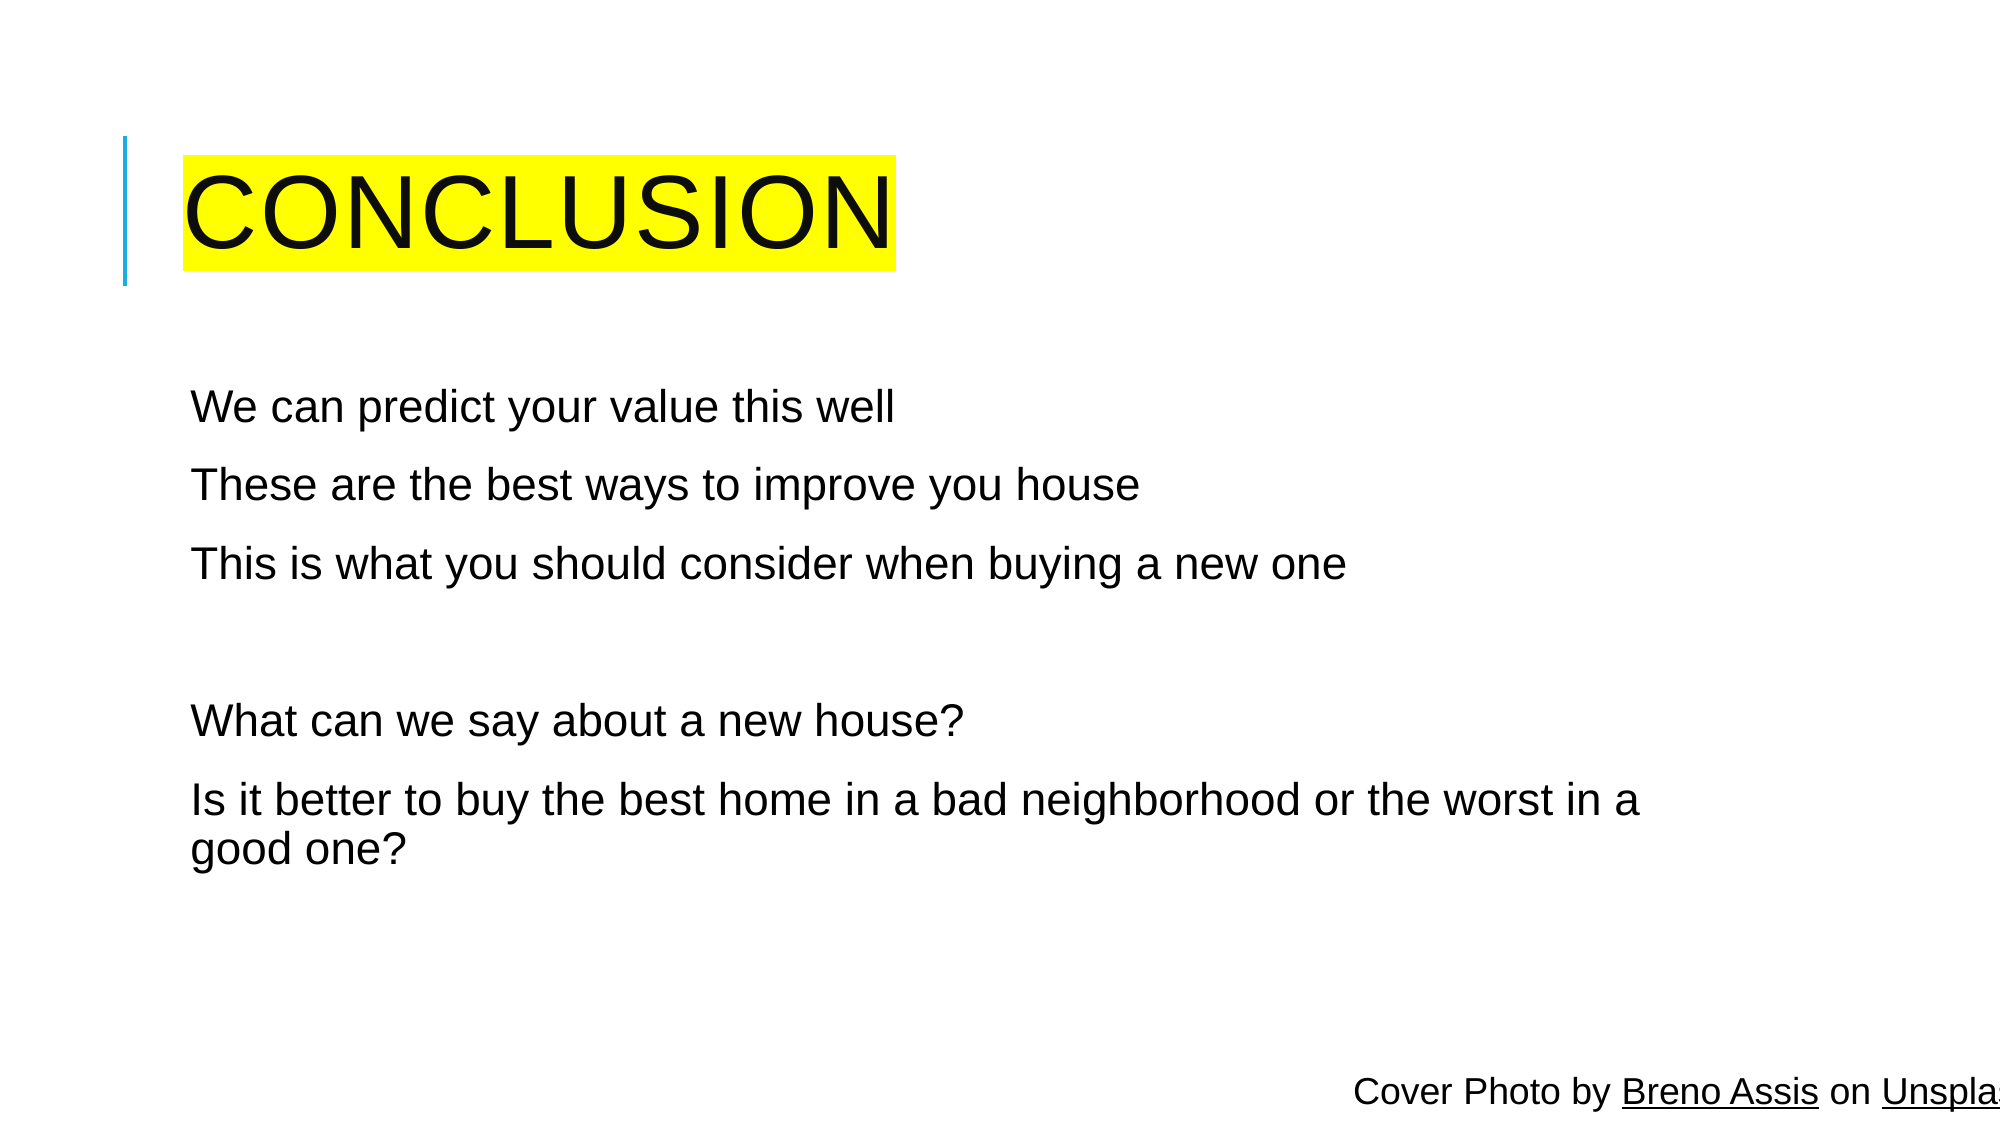

# Conclusion
We can predict your value this well
These are the best ways to improve you house
This is what you should consider when buying a new one

What can we say about a new house?
Is it better to buy the best home in a bad neighborhood or the worst in a good one?
Cover Photo by Breno Assis on Unsplash